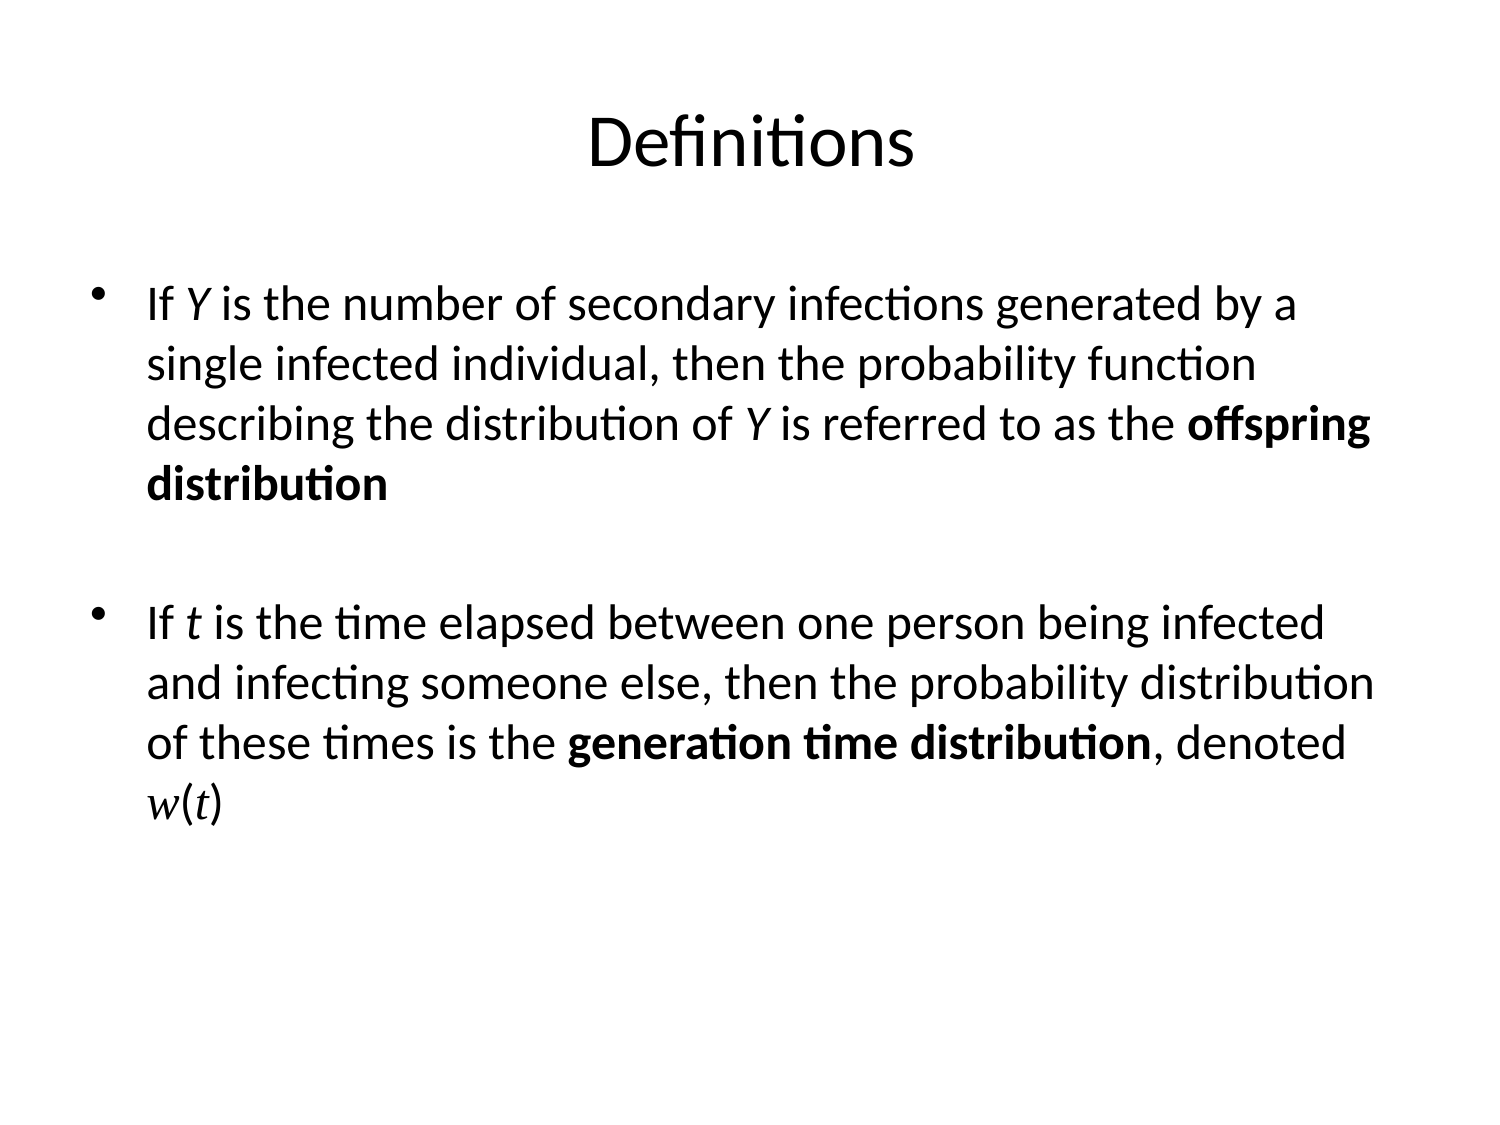

# Definitions
If Y is the number of secondary infections generated by a single infected individual, then the probability function describing the distribution of Y is referred to as the offspring distribution

If t is the time elapsed between one person being infected and infecting someone else, then the probability distribution of these times is the generation time distribution, denoted w(t)